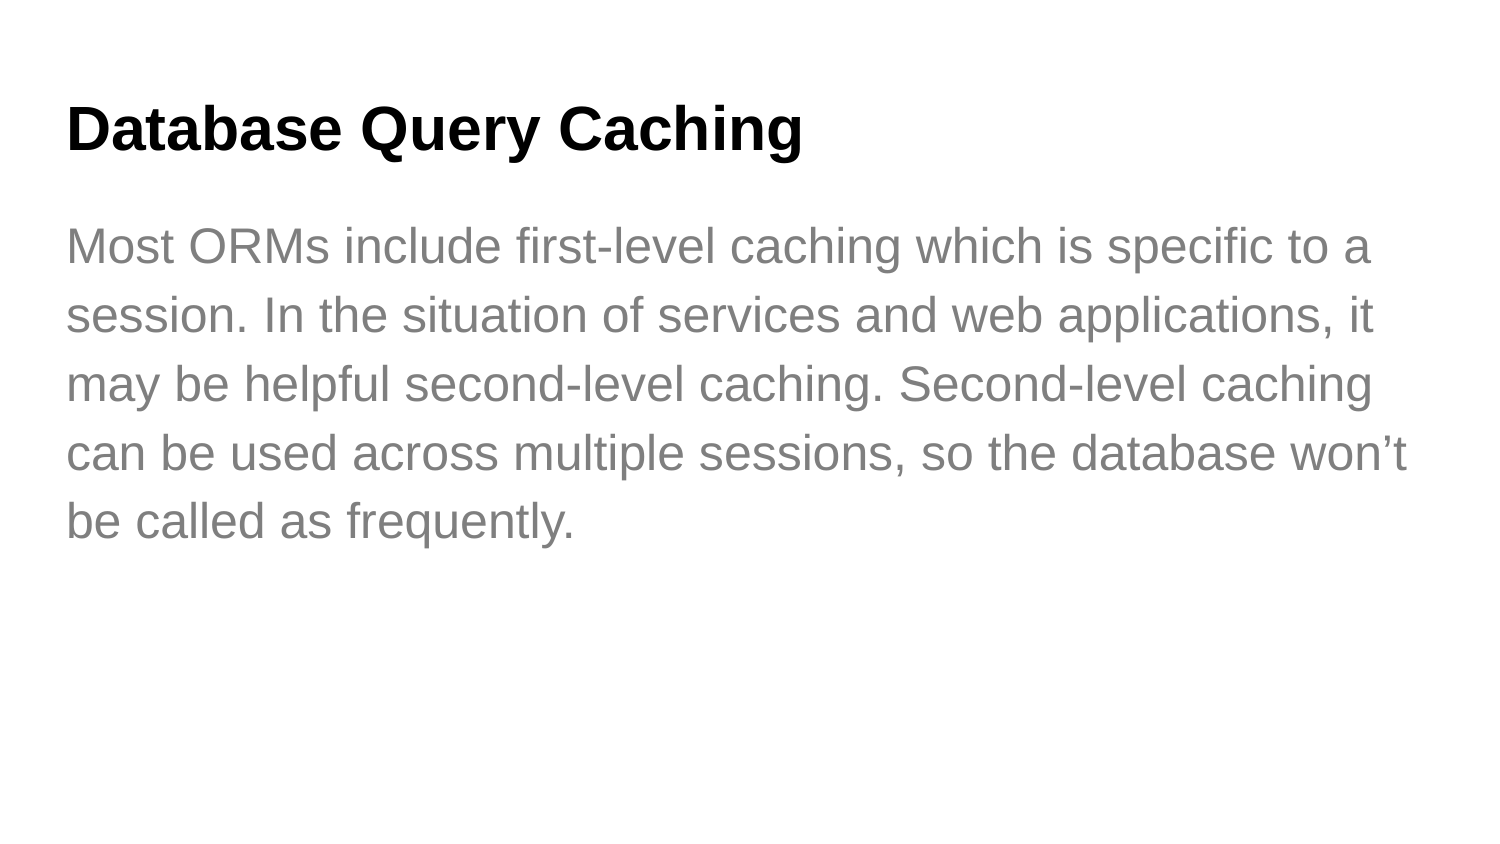

# Database Query Caching
Most ORMs include first-level caching which is specific to a session. In the situation of services and web applications, it may be helpful second-level caching. Second-level caching can be used across multiple sessions, so the database won’t be called as frequently.